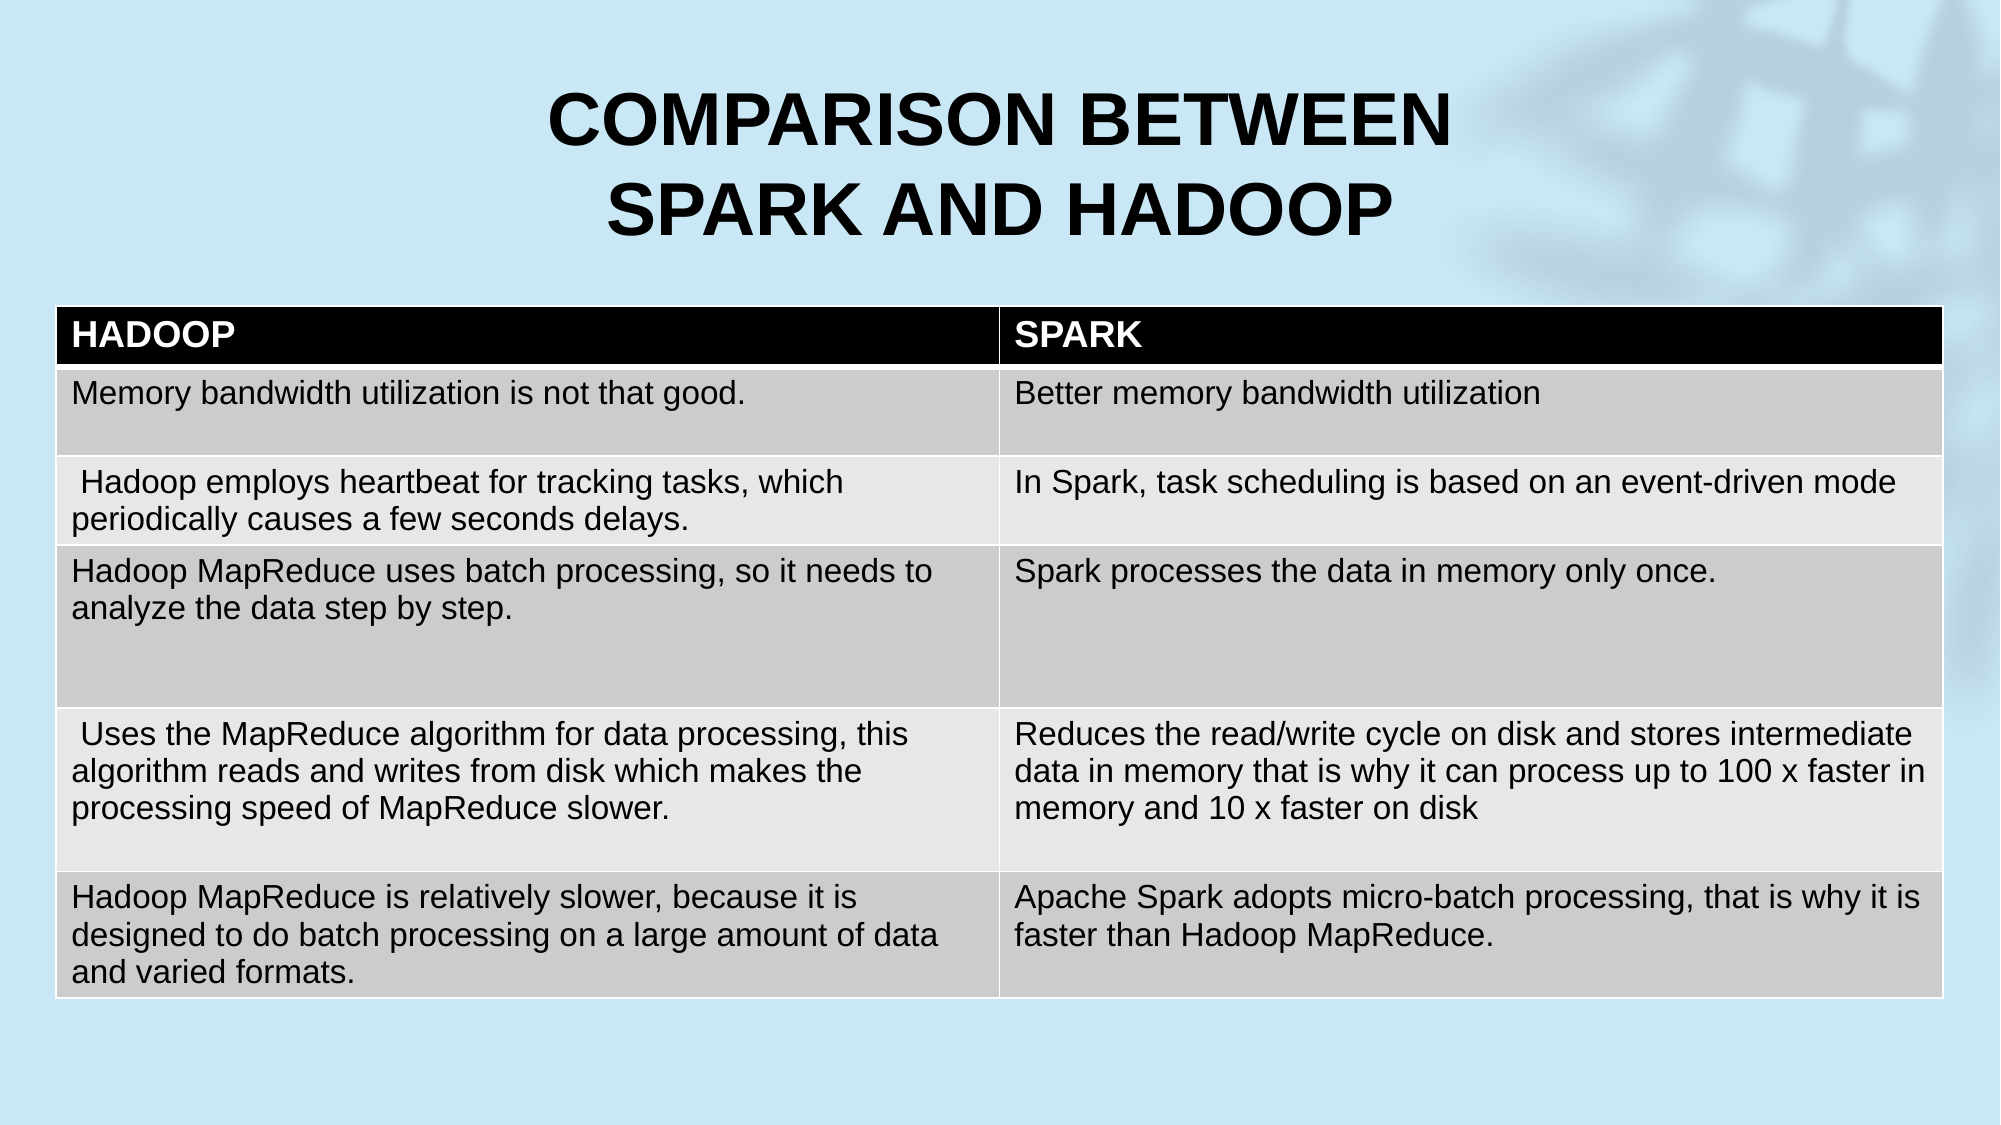

COMPARISON BETWEEN SPARK AND HADOOP
| HADOOP | SPARK |
| --- | --- |
| Memory bandwidth utilization is not that good. | Better memory bandwidth utilization |
| Hadoop employs heartbeat for tracking tasks, which periodically causes a few seconds delays. | In Spark, task scheduling is based on an event-driven mode |
| Hadoop MapReduce uses batch processing, so it needs to analyze the data step by step. | Spark processes the data in memory only once. |
| Uses the MapReduce algorithm for data processing, this algorithm reads and writes from disk which makes the processing speed of MapReduce slower. | Reduces the read/write cycle on disk and stores intermediate data in memory that is why it can process up to 100 x faster in memory and 10 x faster on disk |
| Hadoop MapReduce is relatively slower, because it is designed to do batch processing on a large amount of data and varied formats. | Apache Spark adopts micro-batch processing, that is why it is faster than Hadoop MapReduce. |